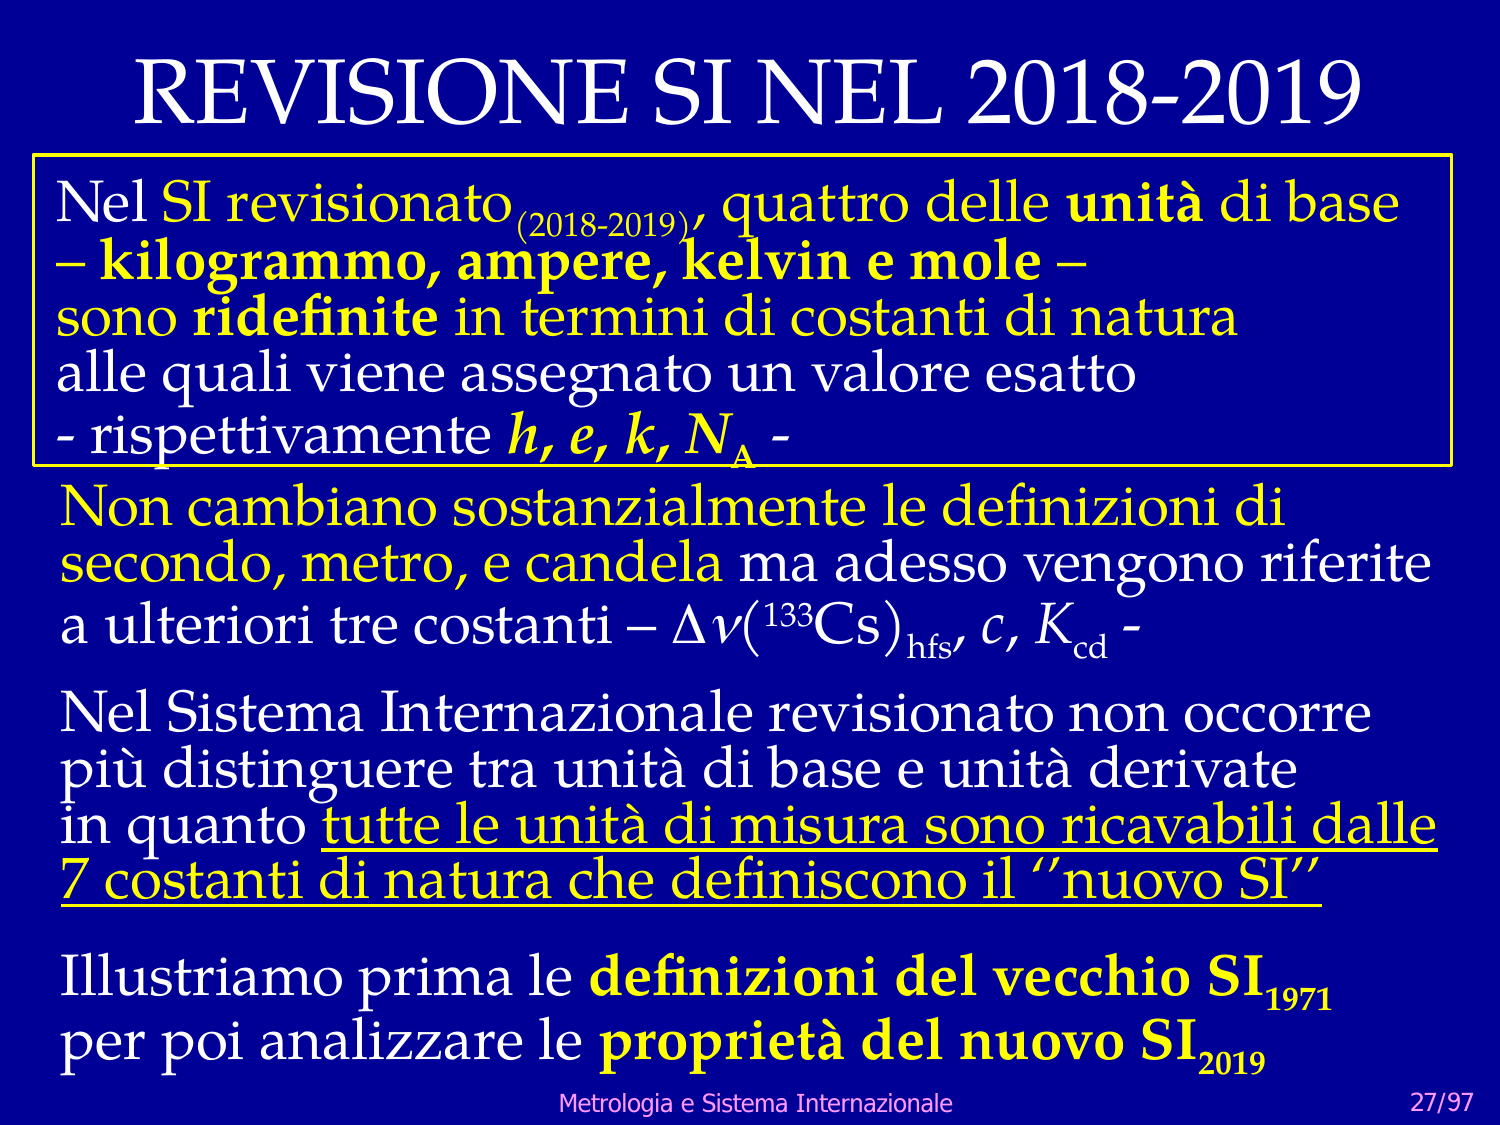

# REVISIONE SI NEL 2018-2019

Nel SI revisionato(2018-2019), quattro delle unità di base
– kilogrammo, ampere, kelvin e mole –
sono ridefinite in termini di costanti di natura
alle quali viene assegnato un valore esatto
- rispettivamente h, e, k, NA -
Non cambiano sostanzialmente le definizioni di secondo, metro, e candela ma adesso vengono riferite
a ulteriori tre costanti – Δν(133Cs)hfs, c, Kcd -
Nel Sistema Internazionale revisionato non occorre più distinguere tra unità di base e unità derivate
in quanto tutte le unità di misura sono ricavabili dalle 7 costanti di natura che definiscono il ‘’nuovo SI’’
Illustriamo prima le definizioni del vecchio SI1971
per poi analizzare le proprietà del nuovo SI2019
Metrologia e Sistema Internazionale